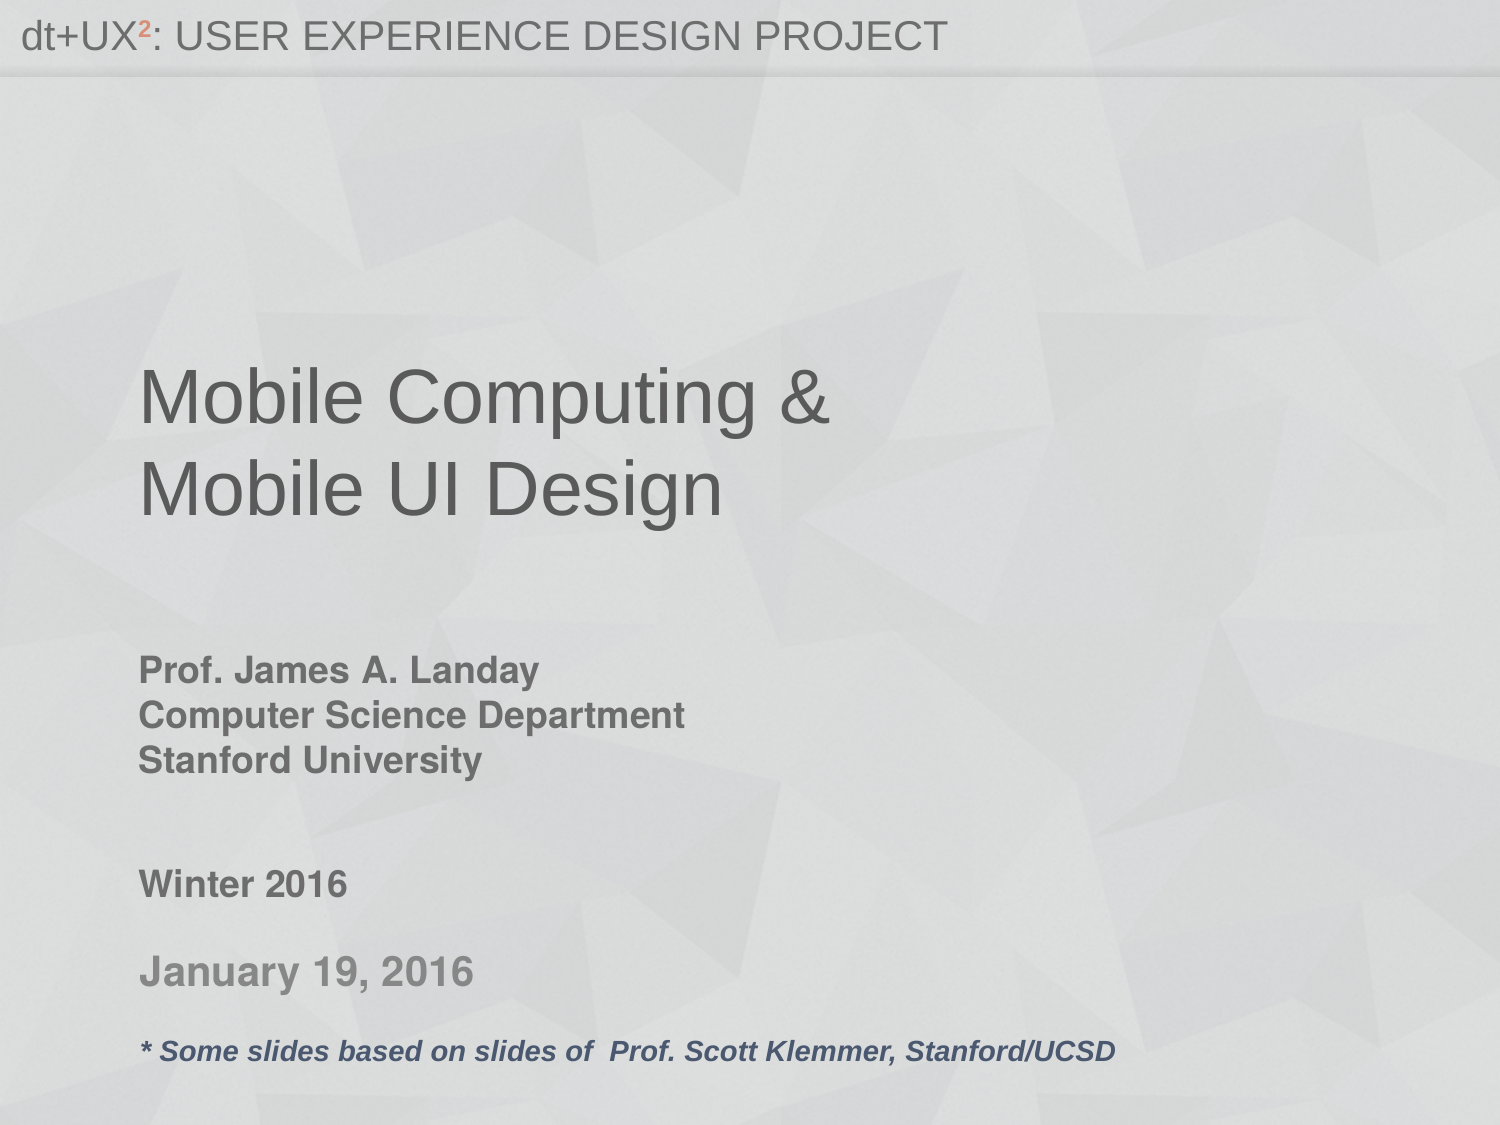

# Mobile Computing & Mobile UI Design
January 19, 2016
* Some slides based on slides of  Prof. Scott Klemmer, Stanford/UCSD